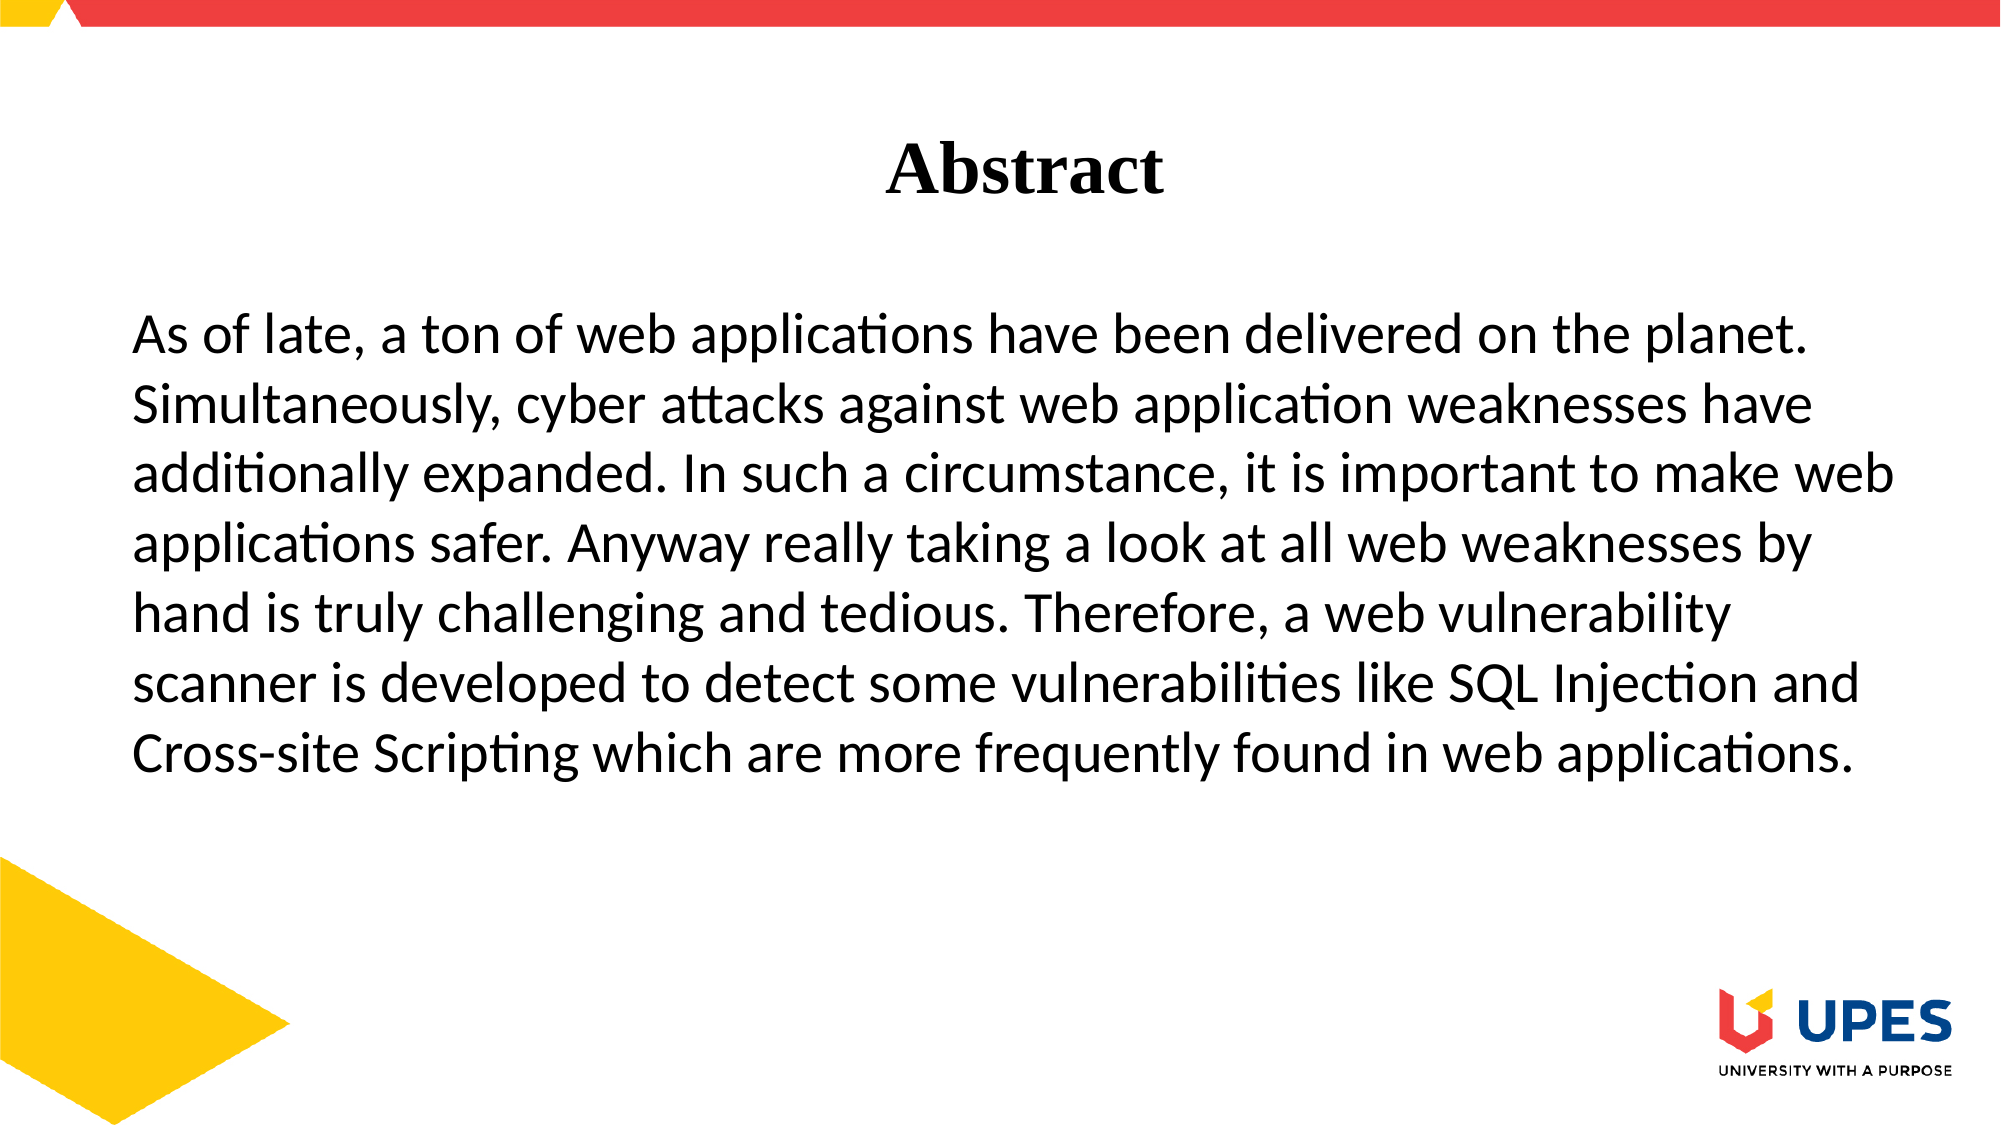

# Abstract
As of late, a ton of web applications have been delivered on the planet. Simultaneously, cyber attacks against web application weaknesses have additionally expanded. In such a circumstance, it is important to make web applications safer. Anyway really taking a look at all web weaknesses by hand is truly challenging and tedious. Therefore, a web vulnerability scanner is developed to detect some vulnerabilities like SQL Injection and Cross-site Scripting which are more frequently found in web applications.